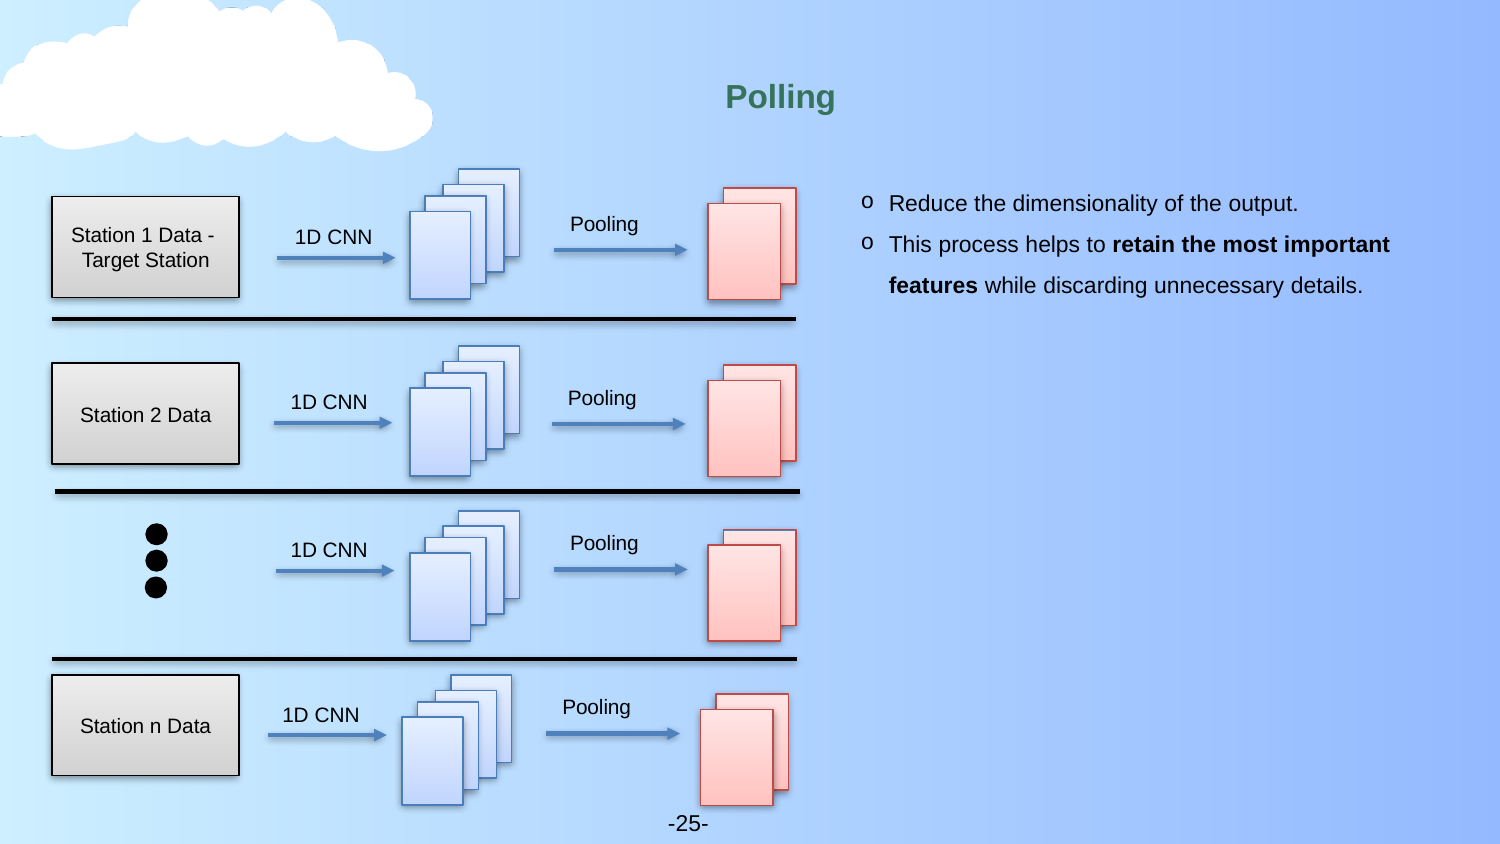

Polling
Reduce the dimensionality of the output.
This process helps to retain the most important features while discarding unnecessary details.

Station 1 Data -
Target Station
Pooling

1D CNN

Station 2 Data

Pooling

1D CNN

Pooling

1D CNN

Station n Data

Pooling

1D CNN

-25-